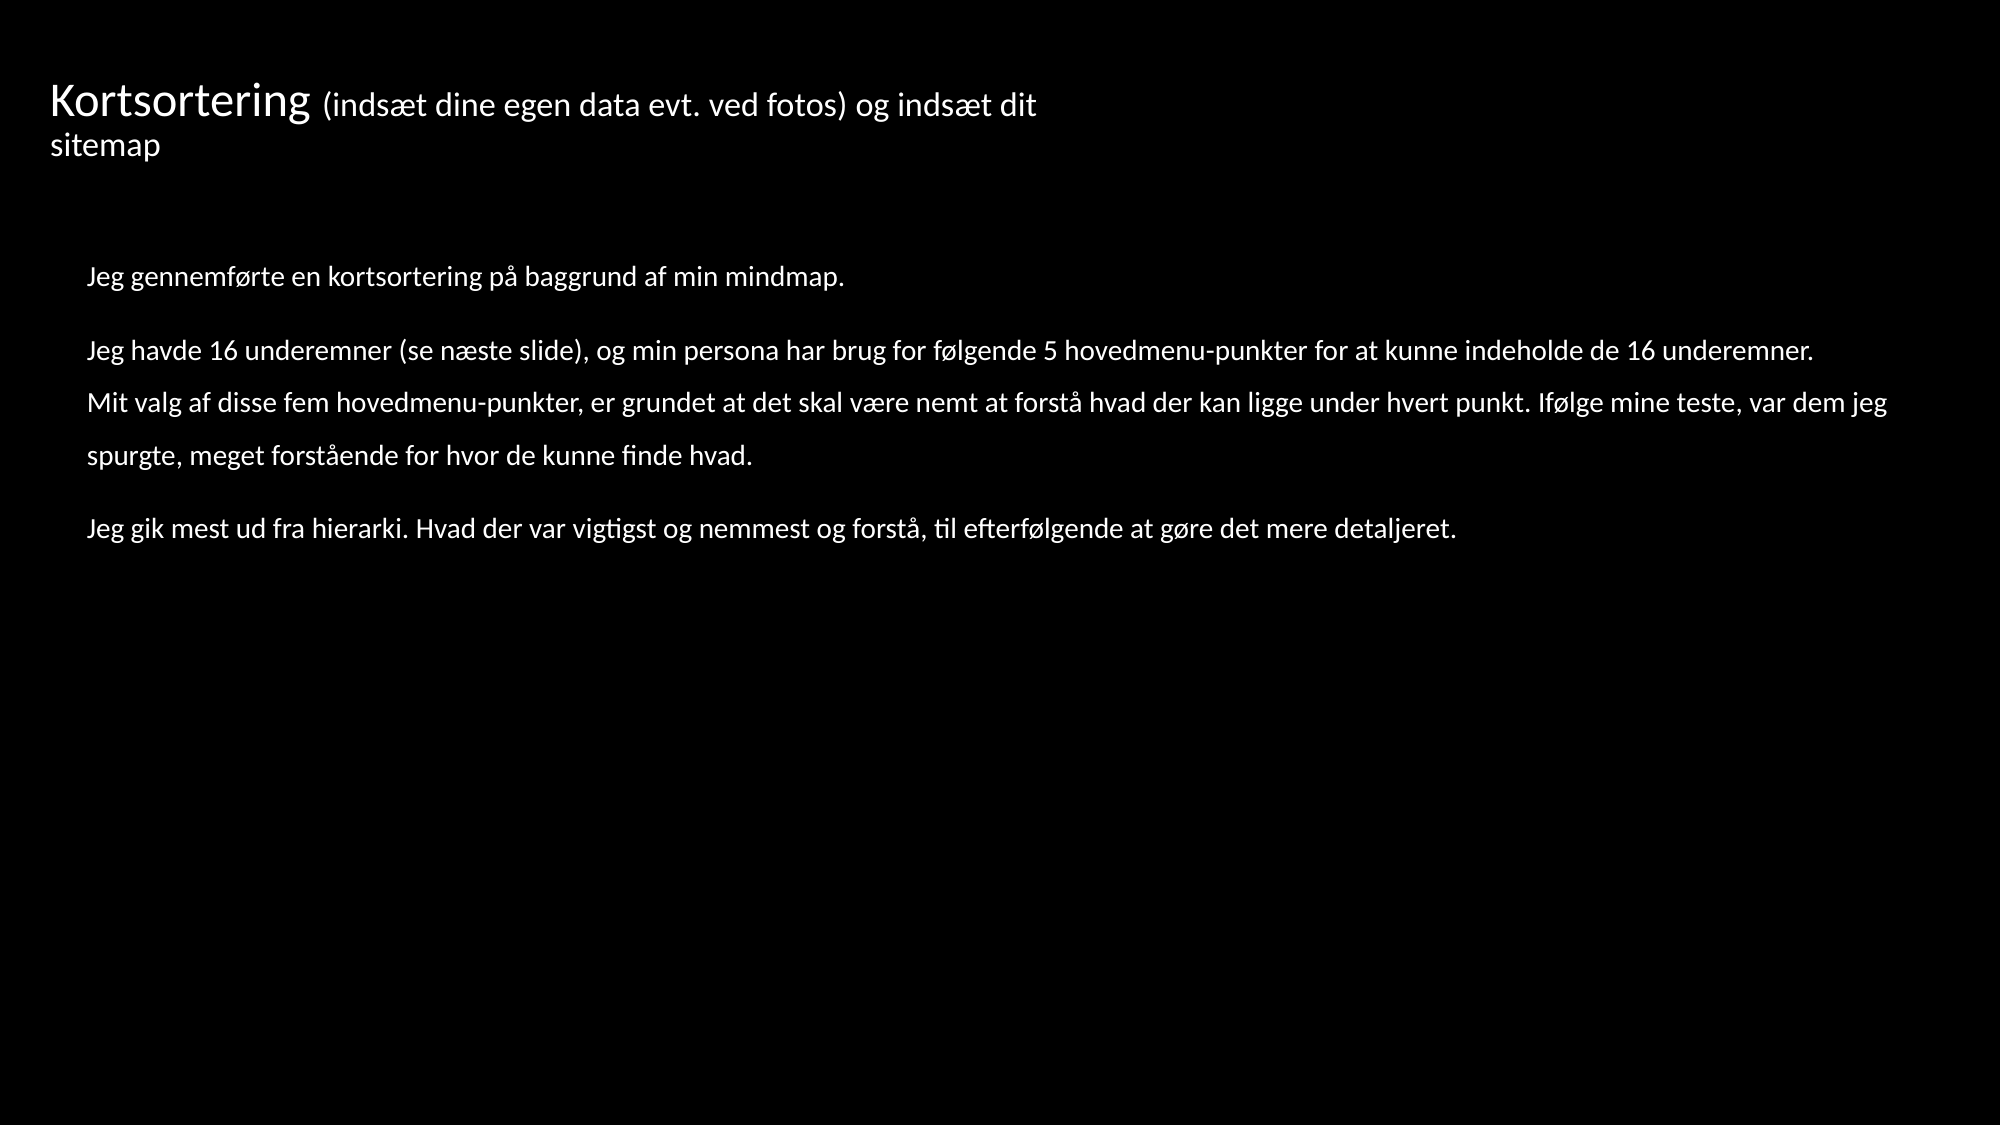

# Kortsortering (indsæt dine egen data evt. ved fotos) og indsæt dit sitemap
Jeg gennemførte en kortsortering på baggrund af min mindmap.
Jeg havde 16 underemner (se næste slide), og min persona har brug for følgende 5 hovedmenu-punkter for at kunne indeholde de 16 underemner.
Mit valg af disse fem hovedmenu-punkter, er grundet at det skal være nemt at forstå hvad der kan ligge under hvert punkt. Ifølge mine teste, var dem jeg spurgte, meget forstående for hvor de kunne finde hvad.
Jeg gik mest ud fra hierarki. Hvad der var vigtigst og nemmest og forstå, til efterfølgende at gøre det mere detaljeret.